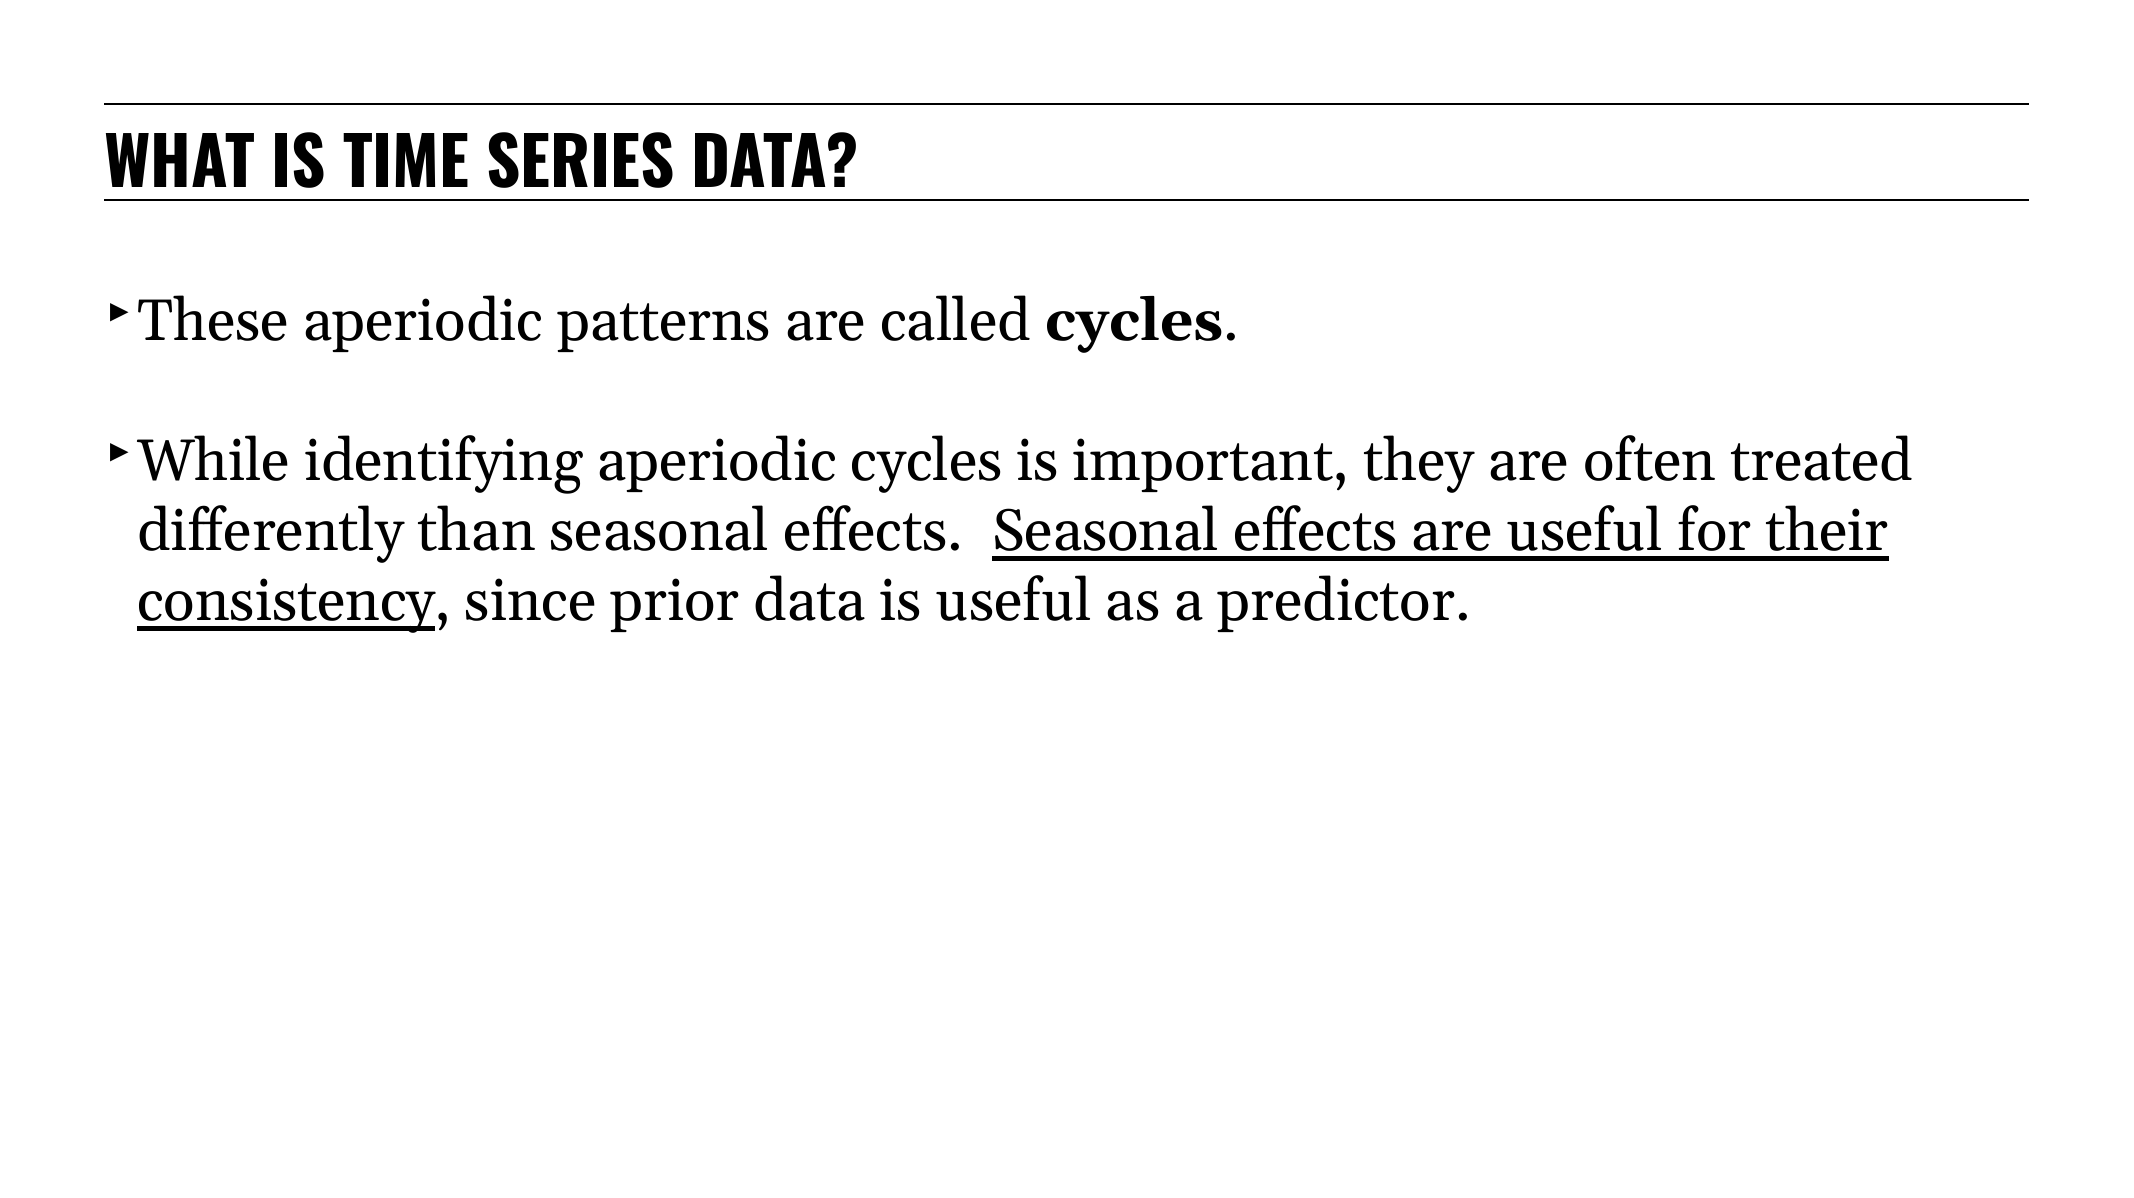

WHAT IS TIME SERIES DATA?

These aperiodic patterns are called cycles.

While identifying aperiodic cycles is important, they are often treated differently than seasonal effects.  Seasonal effects are useful for their consistency, since prior data is useful as a predictor.